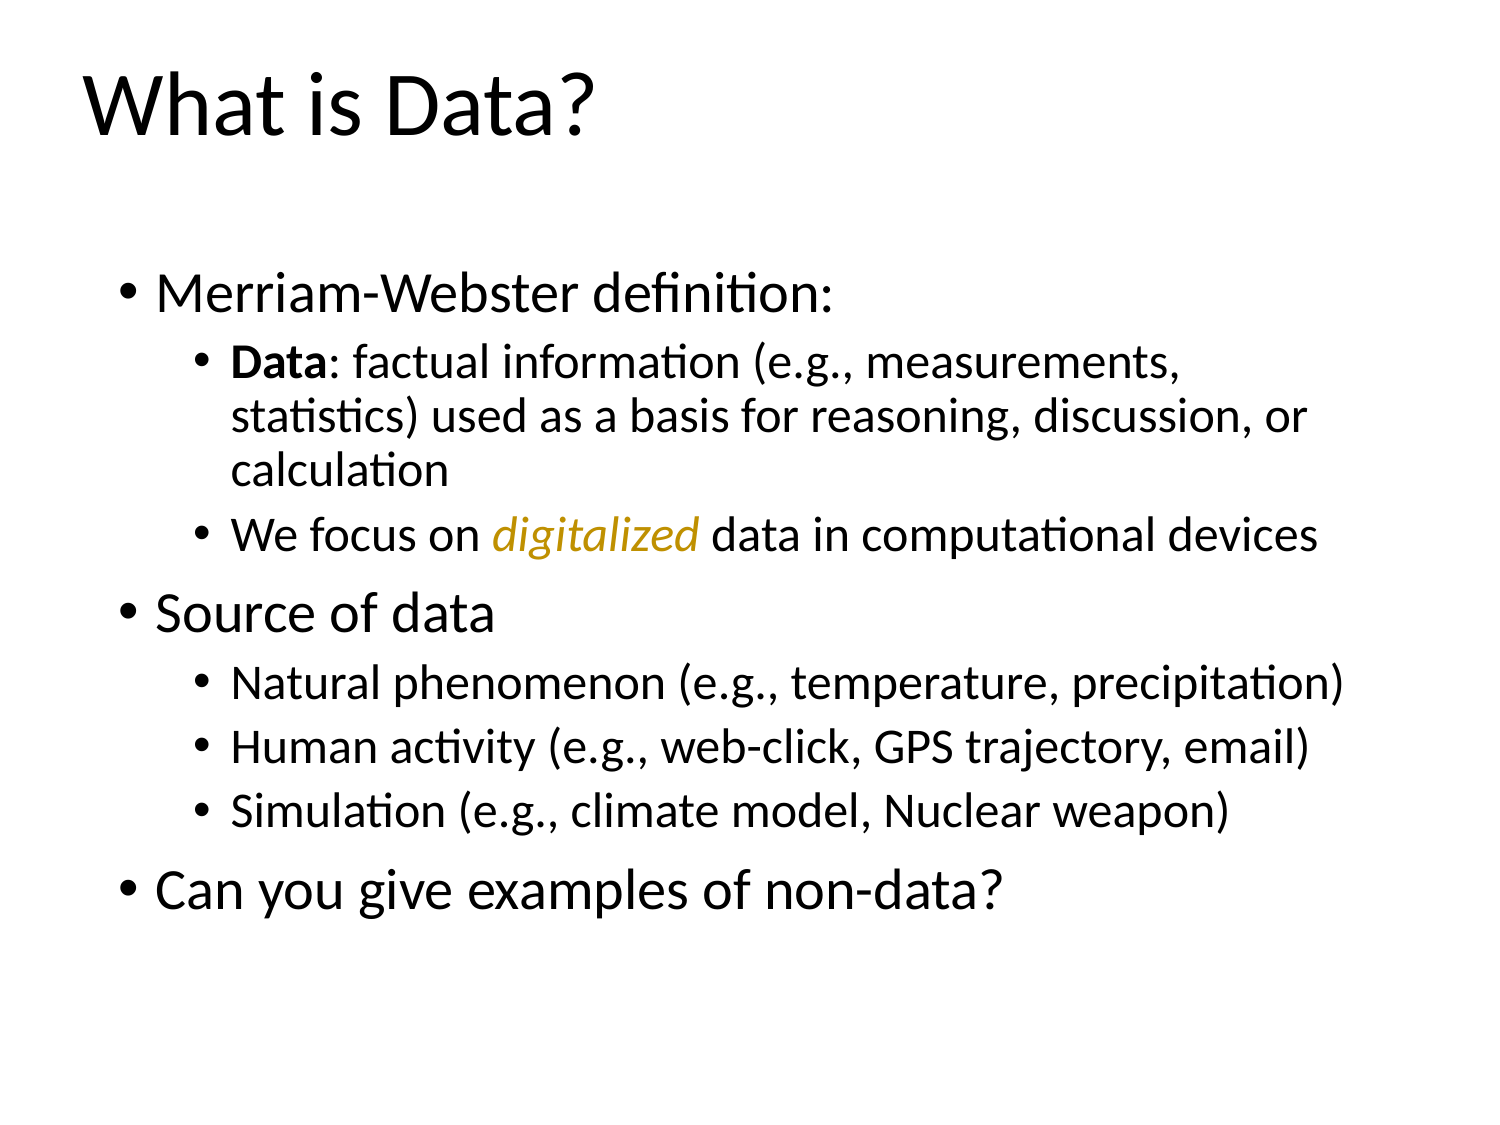

# What is Data?
Merriam-Webster definition:
Data: factual information (e.g., measurements, statistics) used as a basis for reasoning, discussion, or calculation
We focus on digitalized data in computational devices
Source of data
Natural phenomenon (e.g., temperature, precipitation)
Human activity (e.g., web-click, GPS trajectory, email)
Simulation (e.g., climate model, Nuclear weapon)
Can you give examples of non-data?